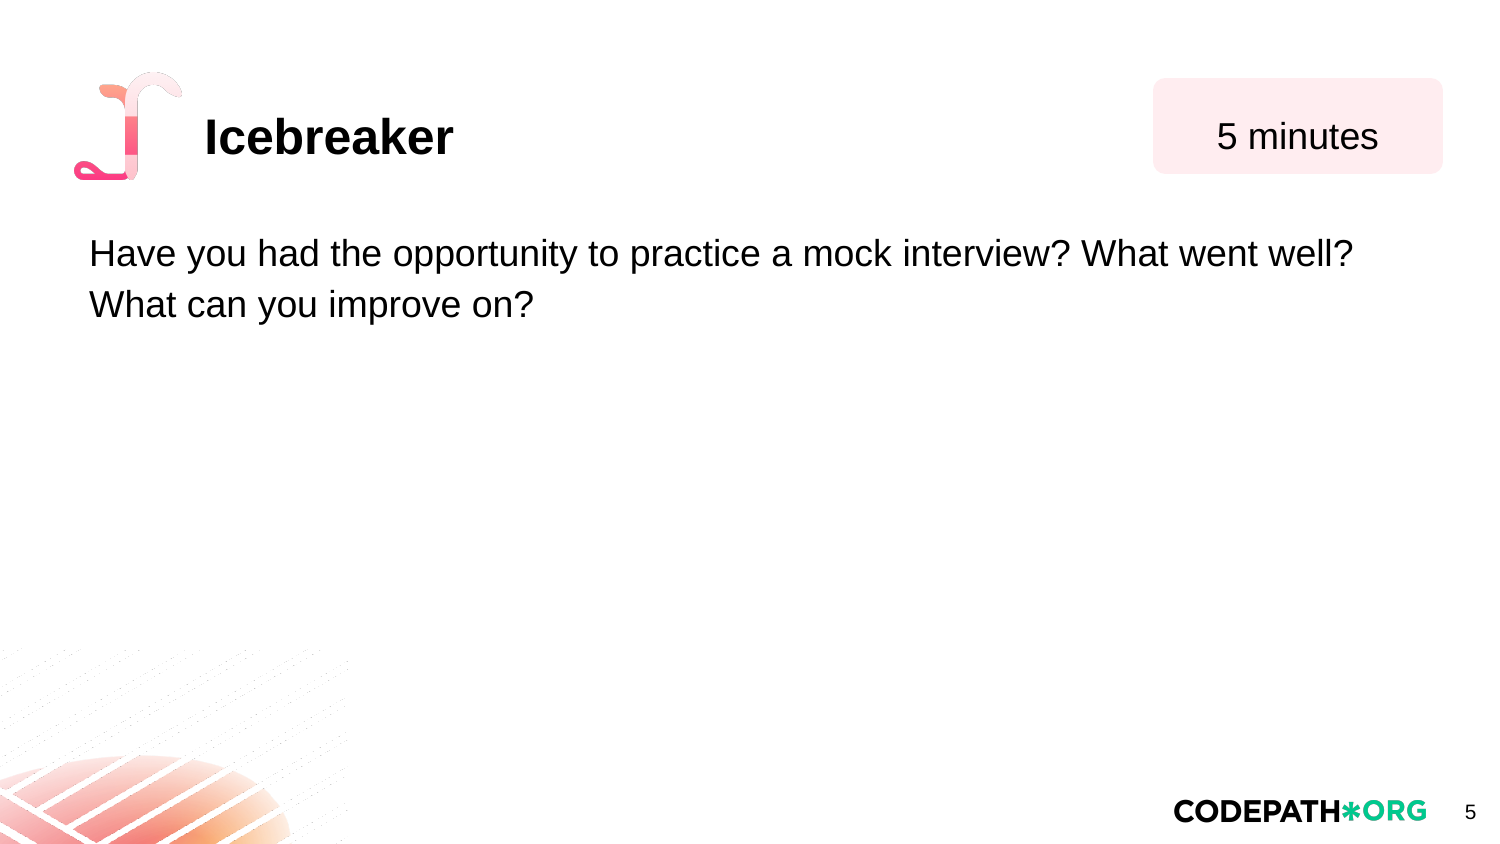

5 minutes
Have you had the opportunity to practice a mock interview? What went well? What can you improve on?
5